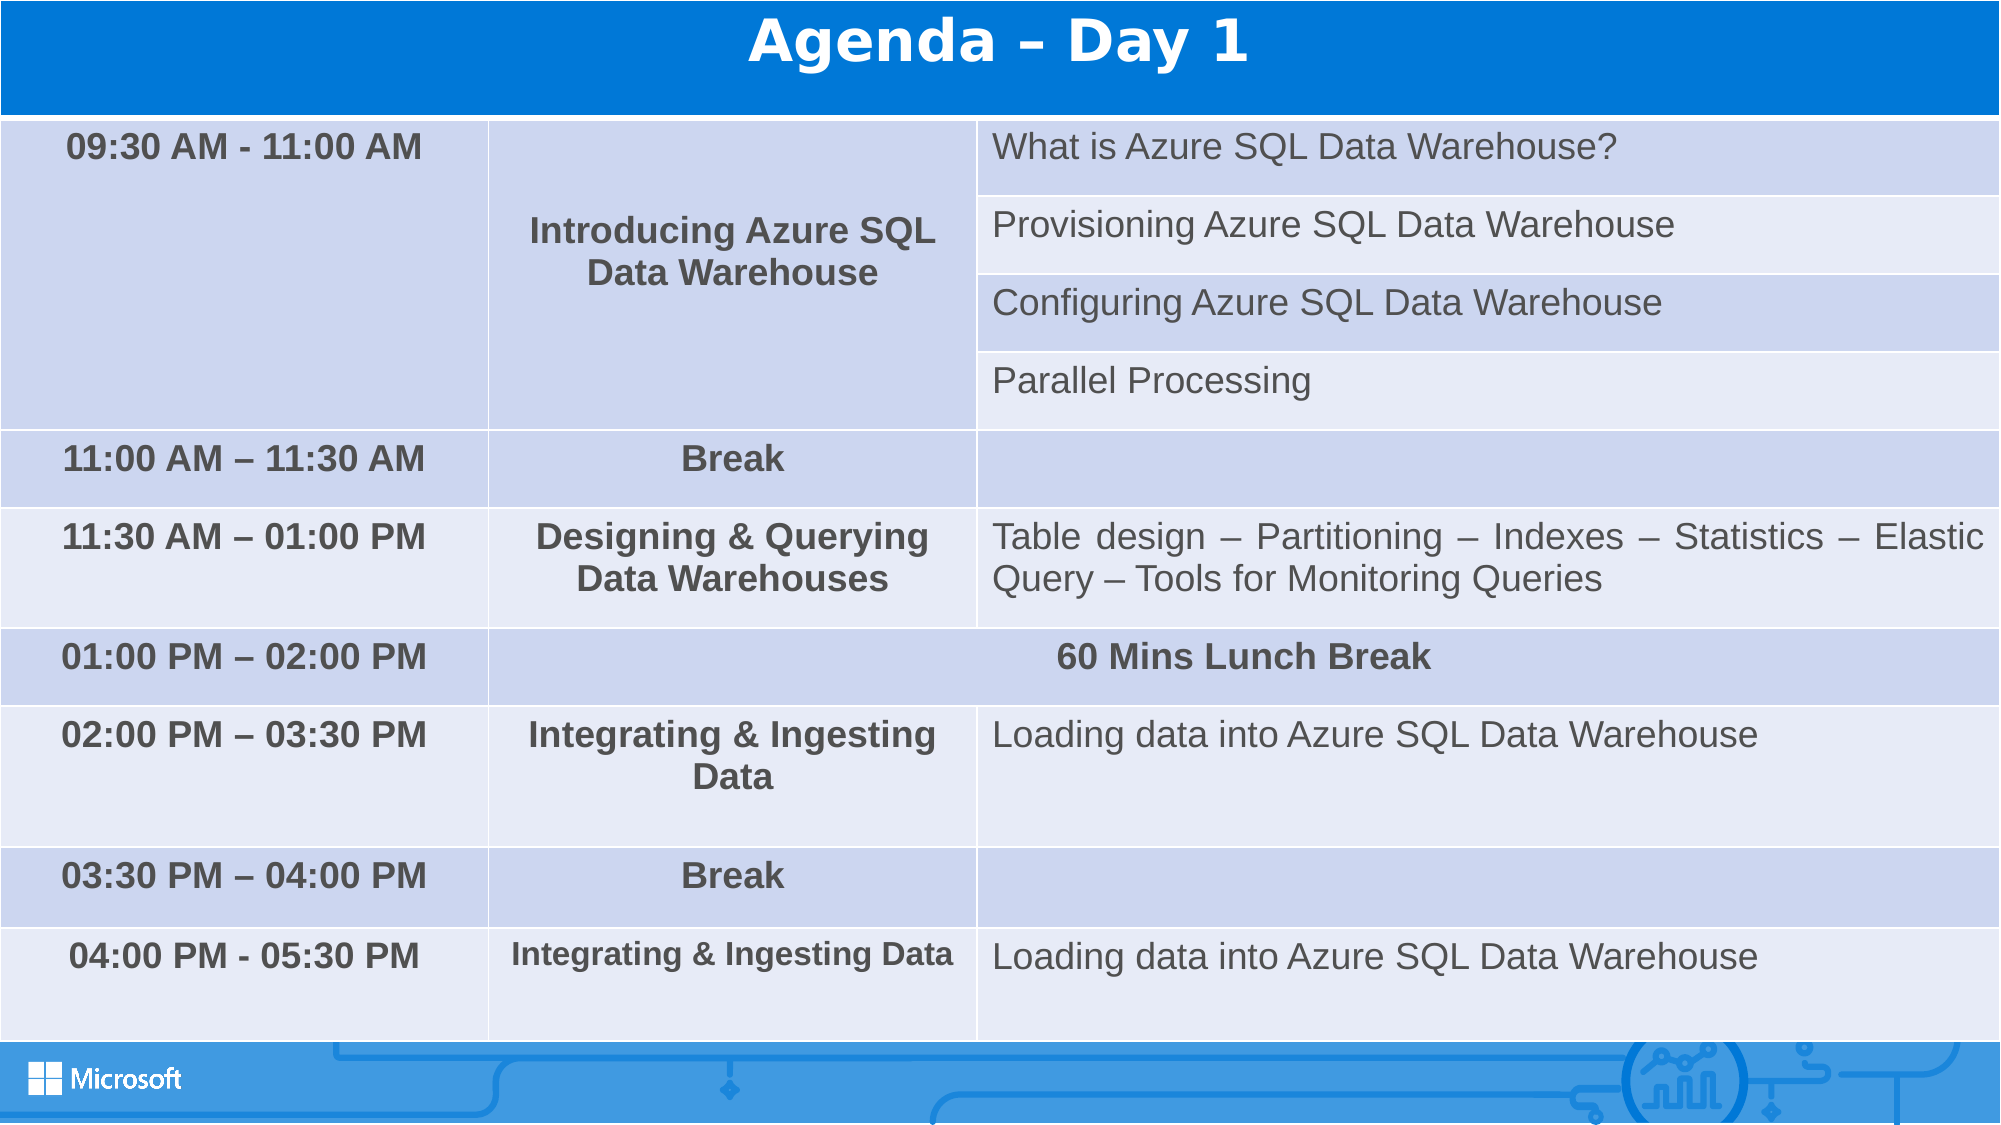

| Agenda – Day 1 |  |  |
| --- | --- | --- |
| 09:30 AM - 11:00 AM | Introducing Azure SQL Data Warehouse | What is Azure SQL Data Warehouse? |
|  |  | Provisioning Azure SQL Data Warehouse |
|  |  | Configuring Azure SQL Data Warehouse |
|  |  | Parallel Processing |
| 11:00 AM – 11:30 AM | Break |  |
| 11:30 AM – 01:00 PM | Designing & Querying Data Warehouses | Table design – Partitioning – Indexes – Statistics – Elastic Query – Tools for Monitoring Queries |
| 01:00 PM – 02:00 PM | 60 Mins Lunch Break |  |
| 02:00 PM – 03:30 PM | Integrating & Ingesting Data | Loading data into Azure SQL Data Warehouse |
| 03:30 PM – 04:00 PM | Break |  |
| 04:00 PM - 05:30 PM | Integrating & Ingesting Data | Loading data into Azure SQL Data Warehouse |